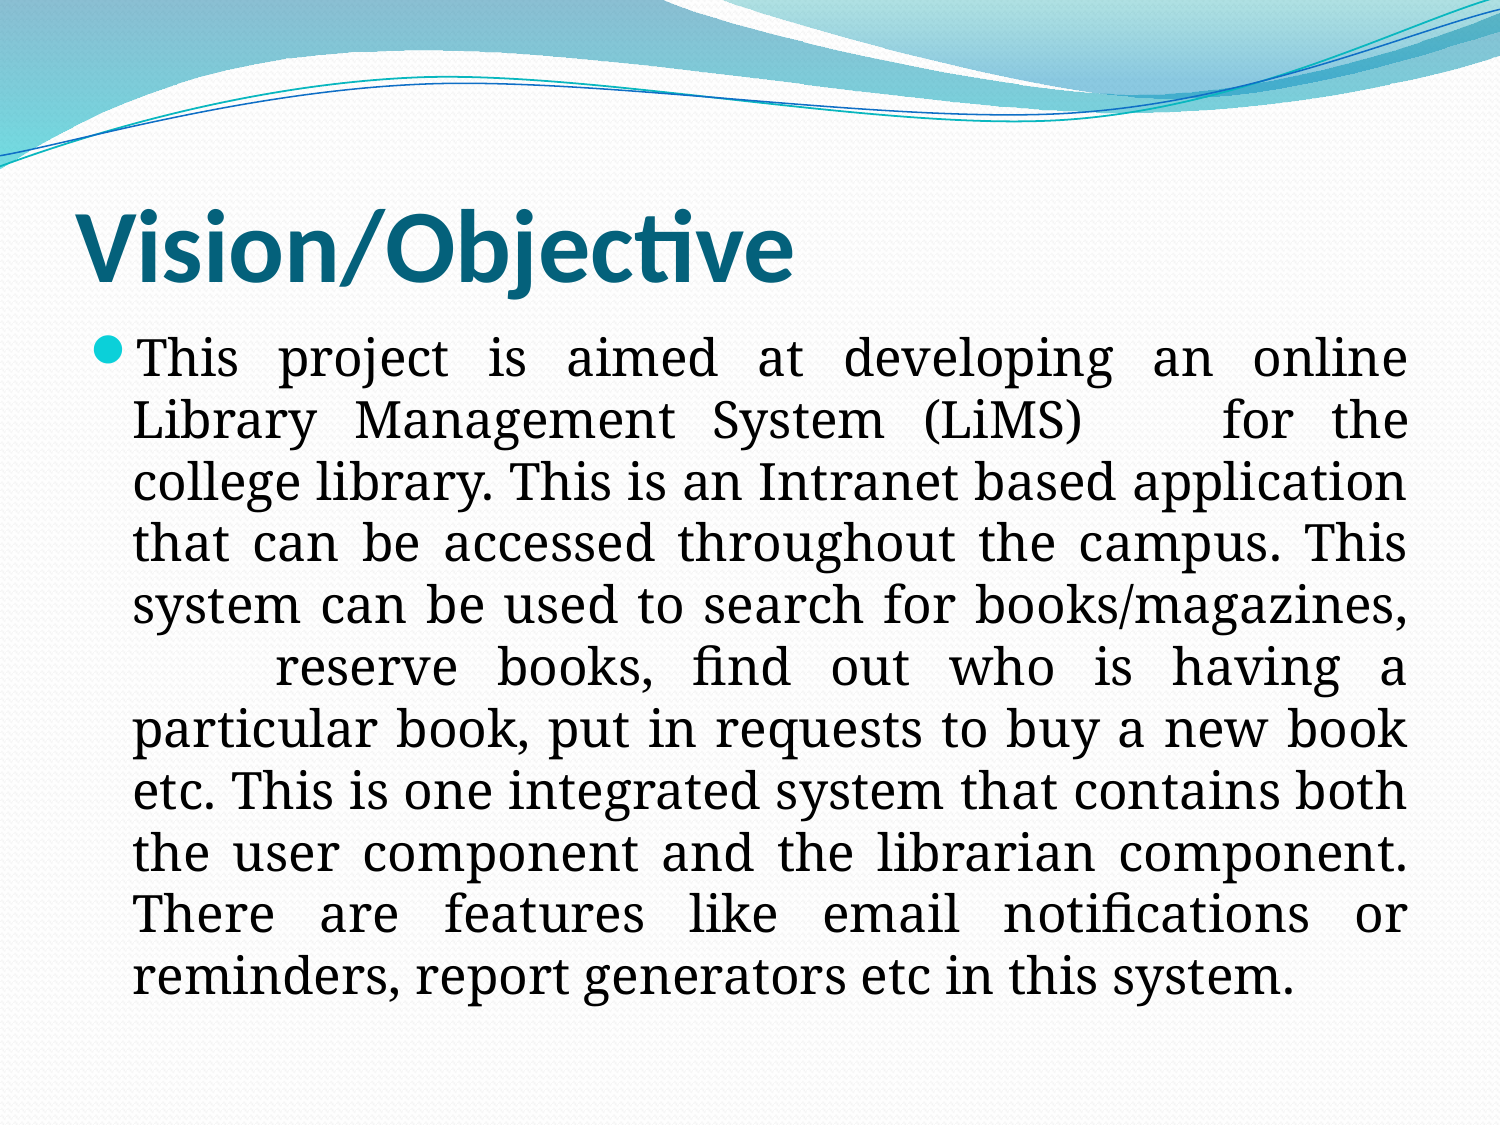

# Vision/Objective
This project is aimed at developing an online Library Management System (LiMS) 	for the college library. This is an Intranet based application that can be accessed throughout the campus. This system can be used to search for books/magazines, 	reserve books, find out who is having a particular book, put in requests to buy a new book etc. This is one integrated system that contains both the user component and the librarian component. There are features like email notifications or reminders, report generators etc in this system.